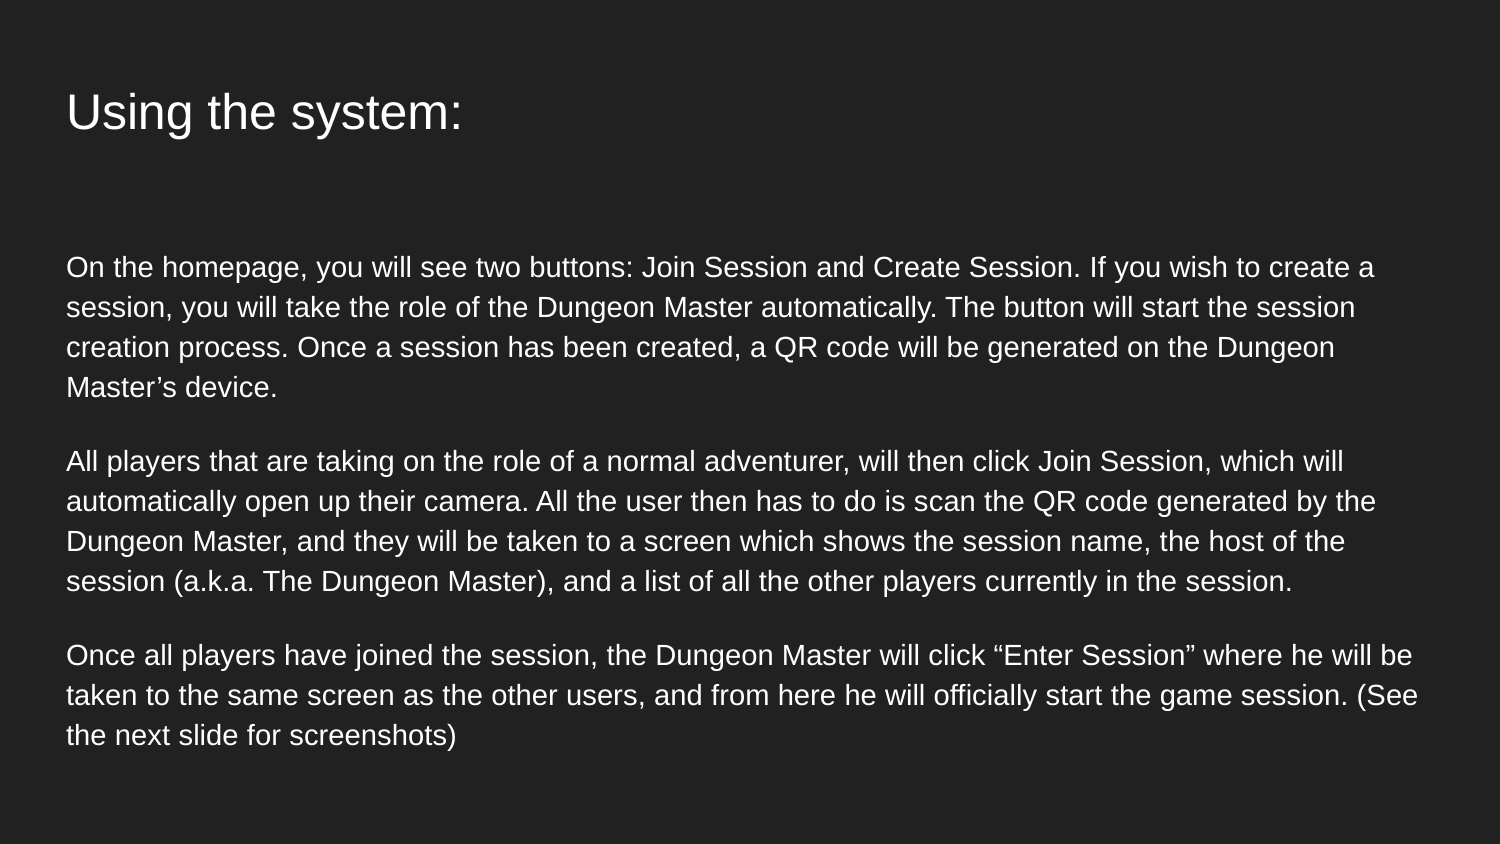

# Using the system:
On the homepage, you will see two buttons: Join Session and Create Session. If you wish to create a session, you will take the role of the Dungeon Master automatically. The button will start the session creation process. Once a session has been created, a QR code will be generated on the Dungeon Master’s device.
All players that are taking on the role of a normal adventurer, will then click Join Session, which will automatically open up their camera. All the user then has to do is scan the QR code generated by the Dungeon Master, and they will be taken to a screen which shows the session name, the host of the session (a.k.a. The Dungeon Master), and a list of all the other players currently in the session.
Once all players have joined the session, the Dungeon Master will click “Enter Session” where he will be taken to the same screen as the other users, and from here he will officially start the game session. (See the next slide for screenshots)